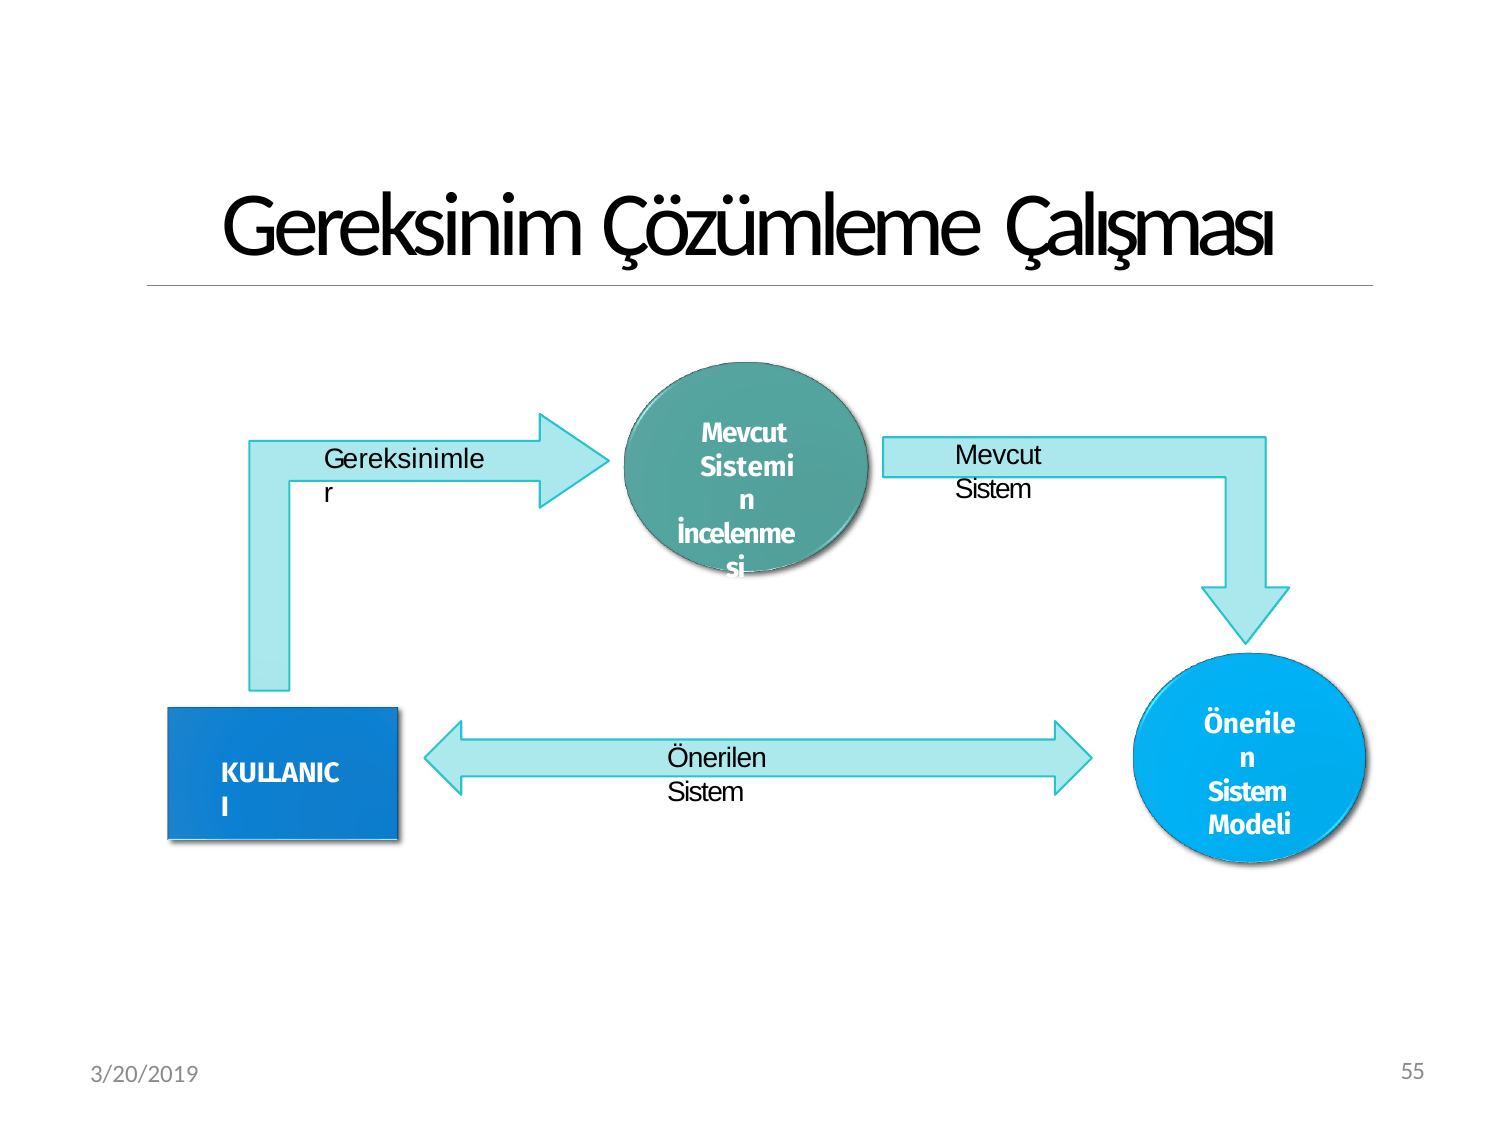

# Gereksinim Çözümleme Çalışması

Mevcut  Sistemin
İncelenmesi

Mevcut Sistem

Gereksinimler

Önerilen  Sistem  Modeli

Önerilen Sistem
KULLANICI
3/20/2019
55